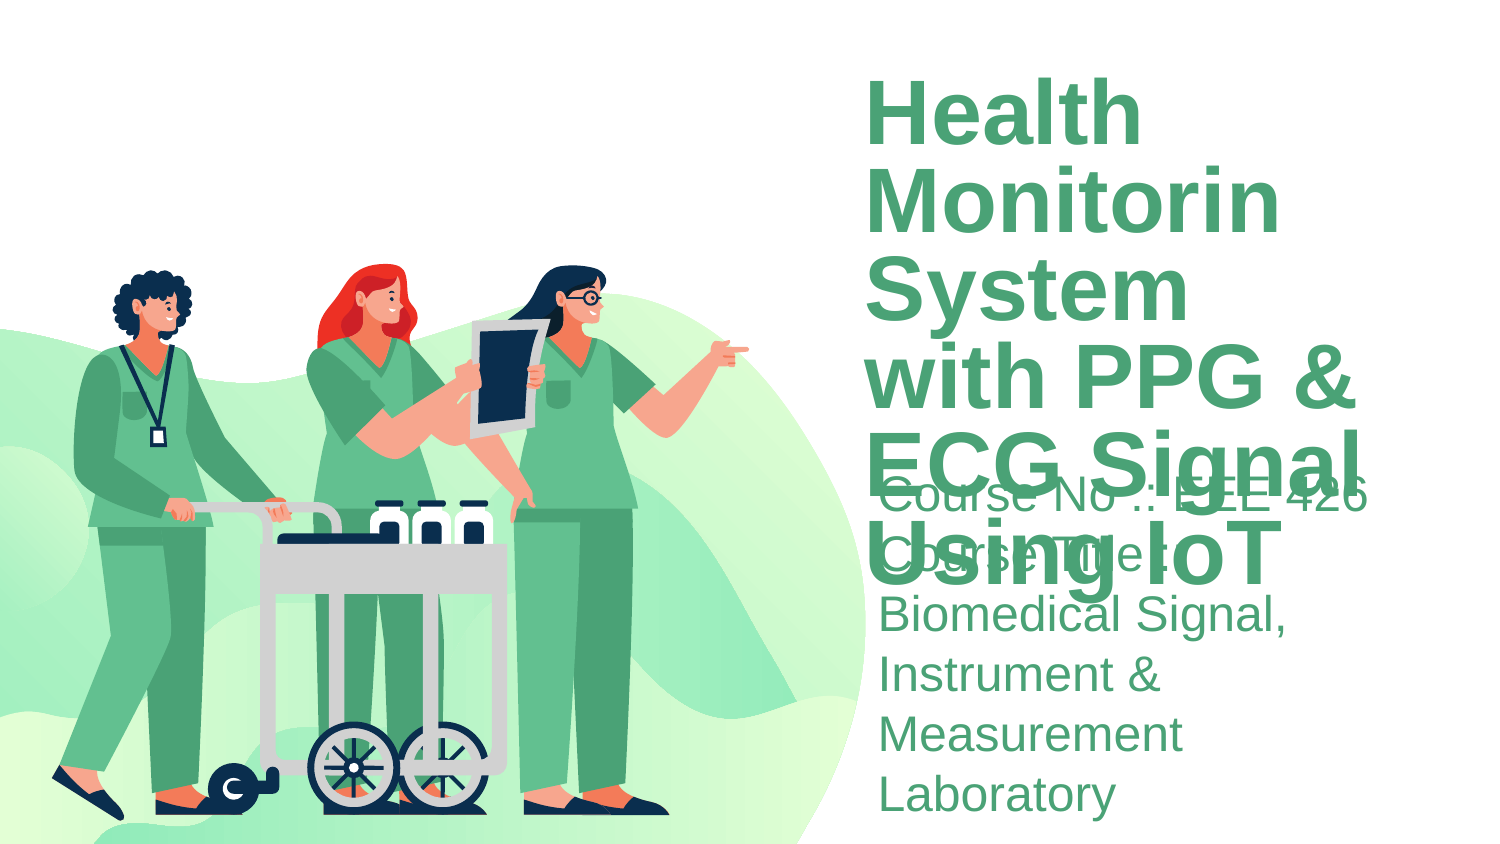

# Health Monitorin  System with PPG & ECG Signal Using IoT

Course No :: EEE 426
Course Title :: Biomedical Signal, Instrument & Measurement Laboratory